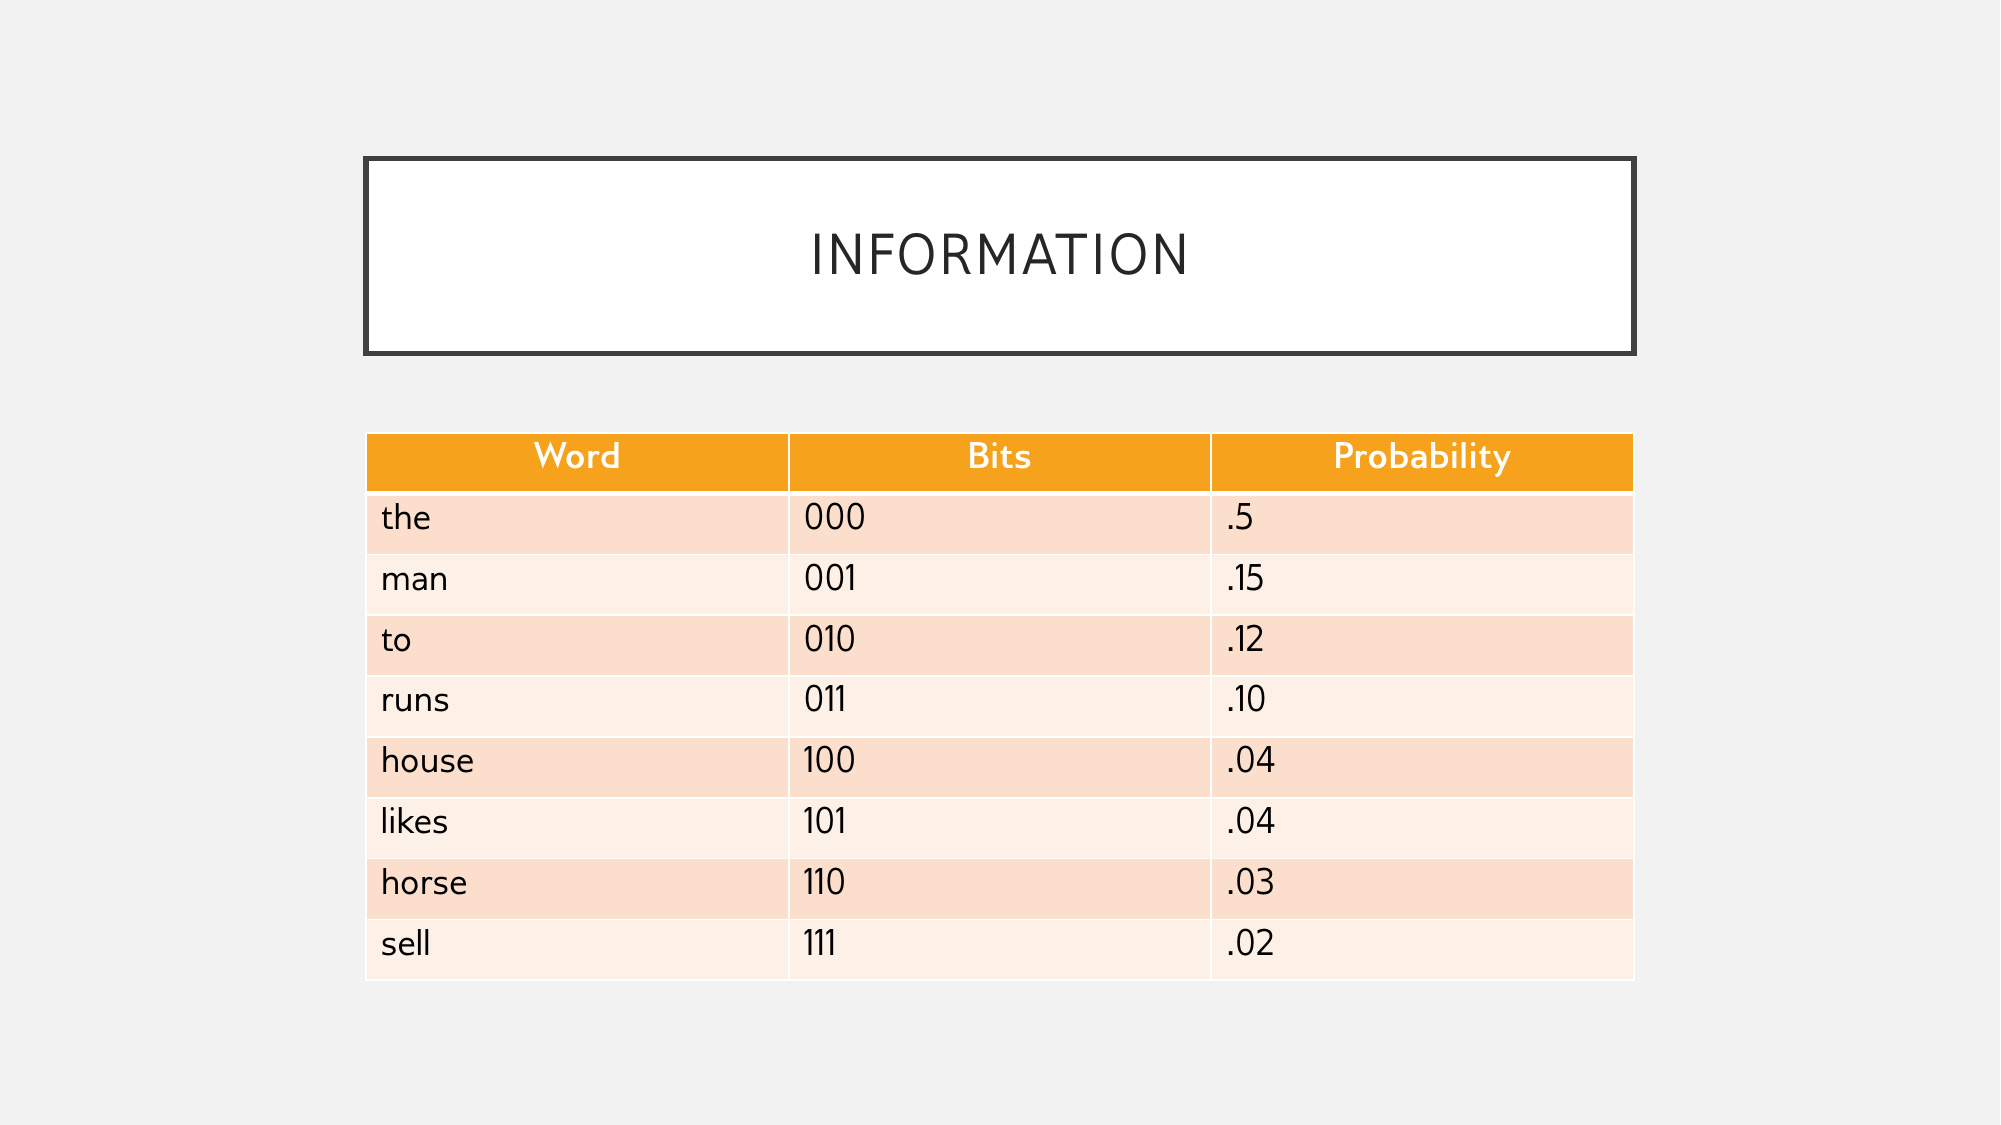

# Information
| Word | Bits | Probability |
| --- | --- | --- |
| the | 000 | .5 |
| man | 001 | .15 |
| to | 010 | .12 |
| runs | 011 | .10 |
| house | 100 | .04 |
| likes | 101 | .04 |
| horse | 110 | .03 |
| sell | 111 | .02 |